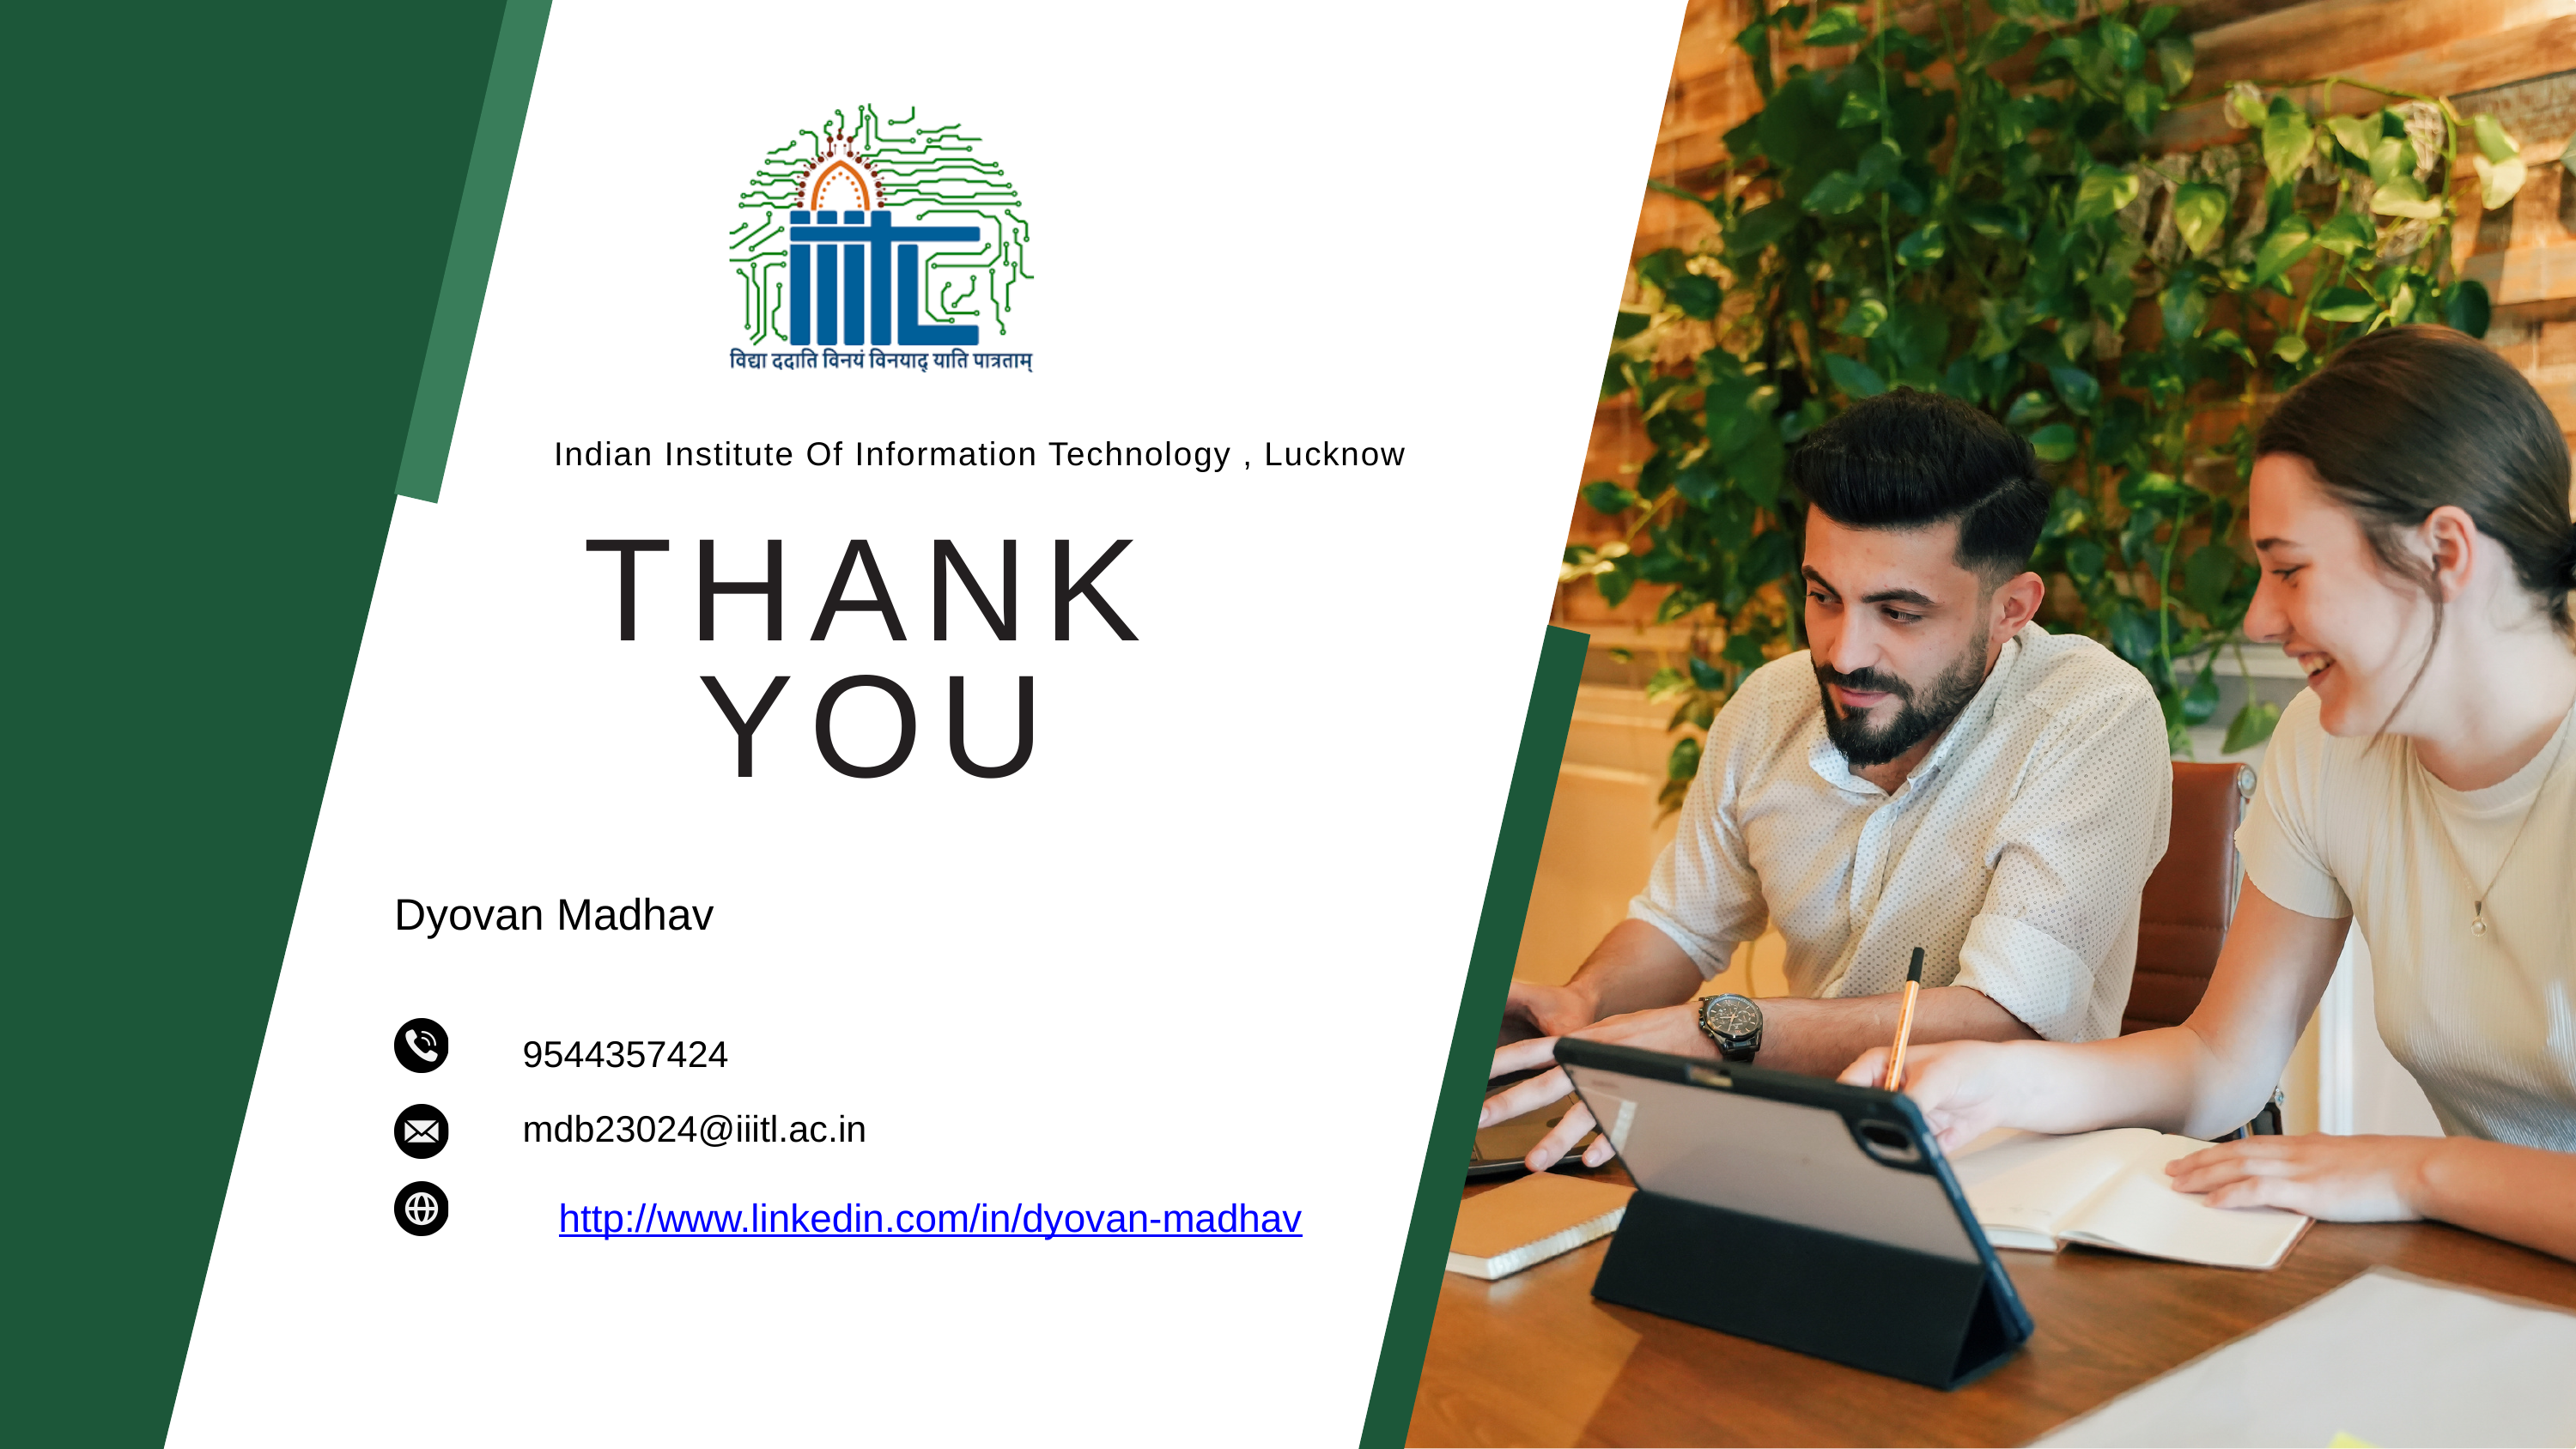

Indian Institute Of Information Technology , Lucknow
THANK YOU

Dyovan Madhav

9544357424
mdb23024@iiitl.ac.in

http://www.linkedin.com/in/dyovan-madhav